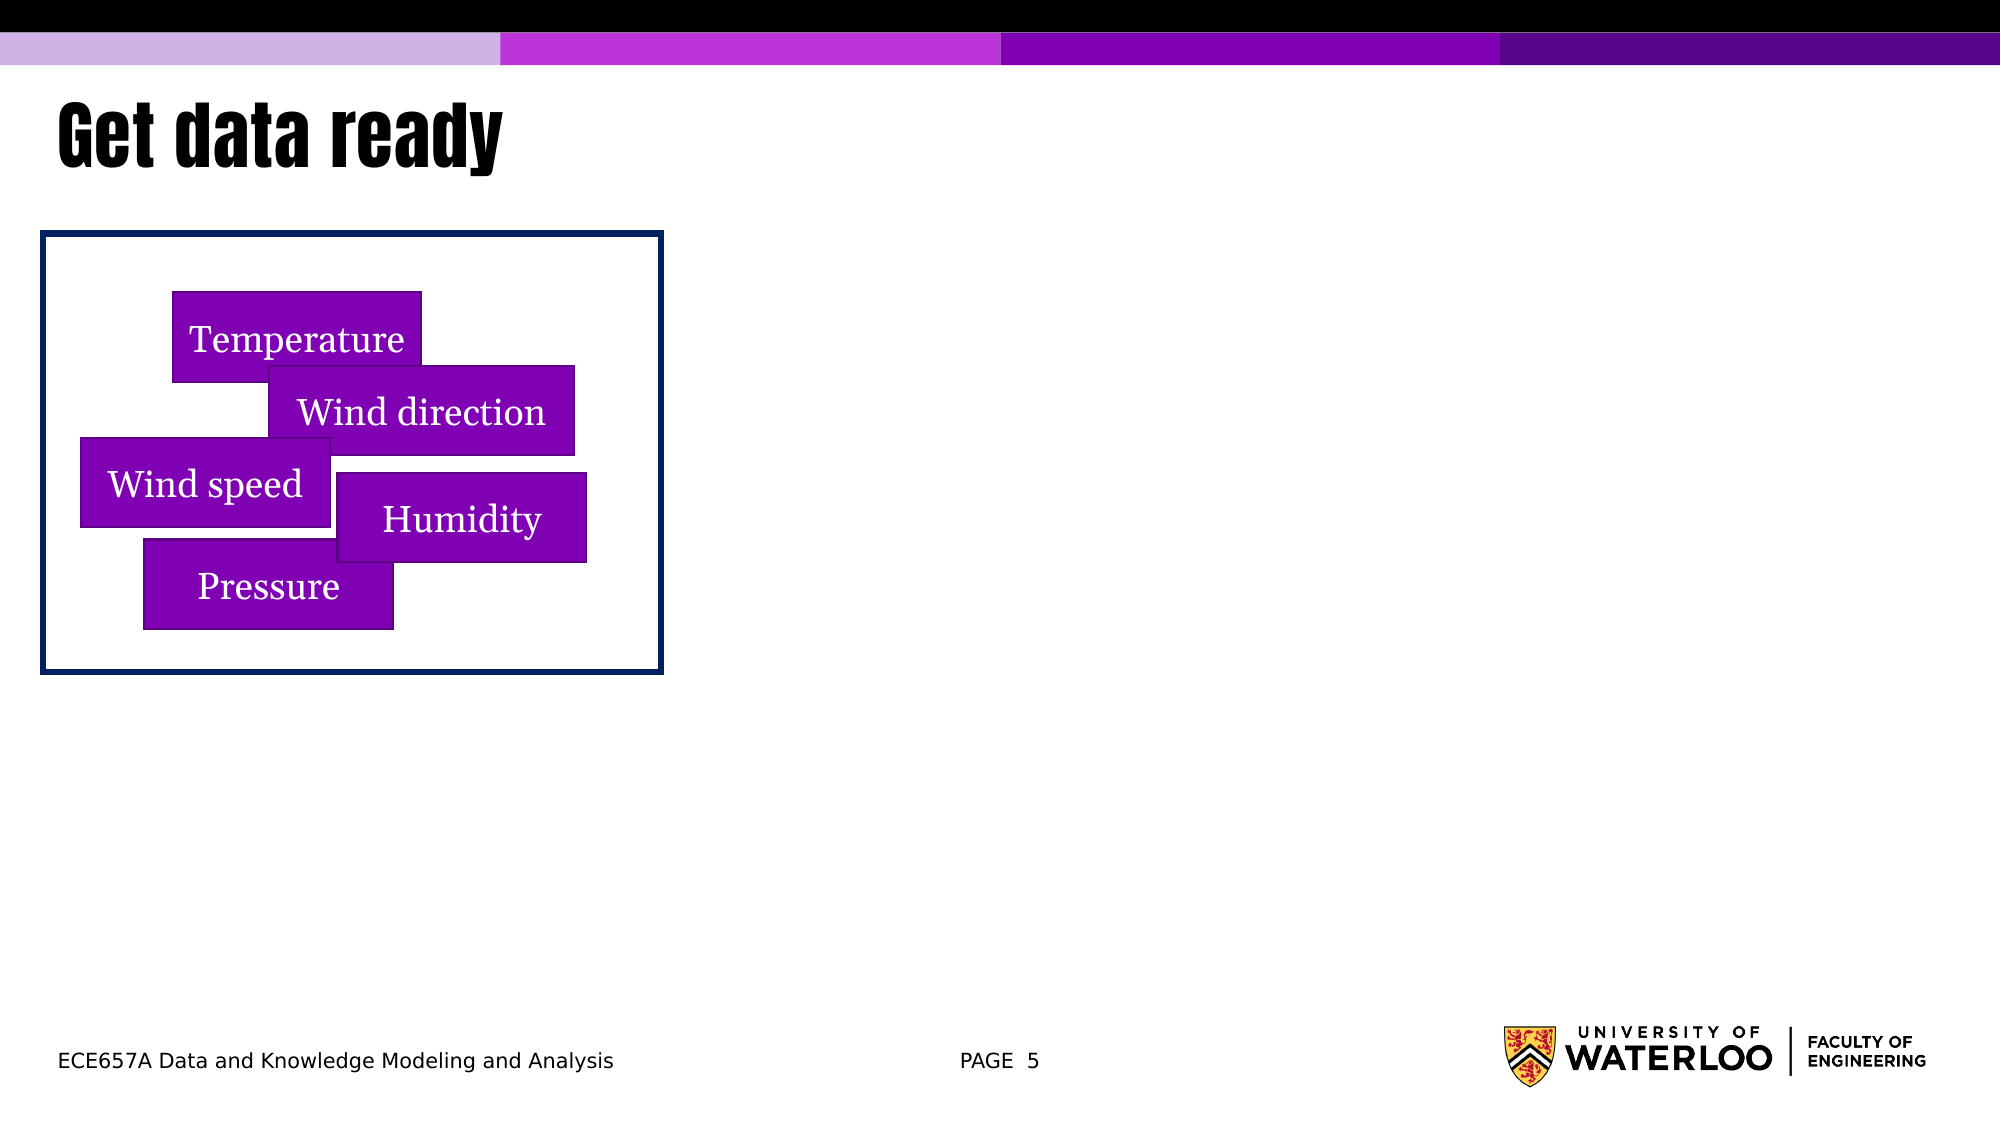

# Get data ready

Temperature
Wind direction
Wind speed
Humidity
Pressure
ECE657A Data and Knowledge Modeling and Analysis
PAGE  5